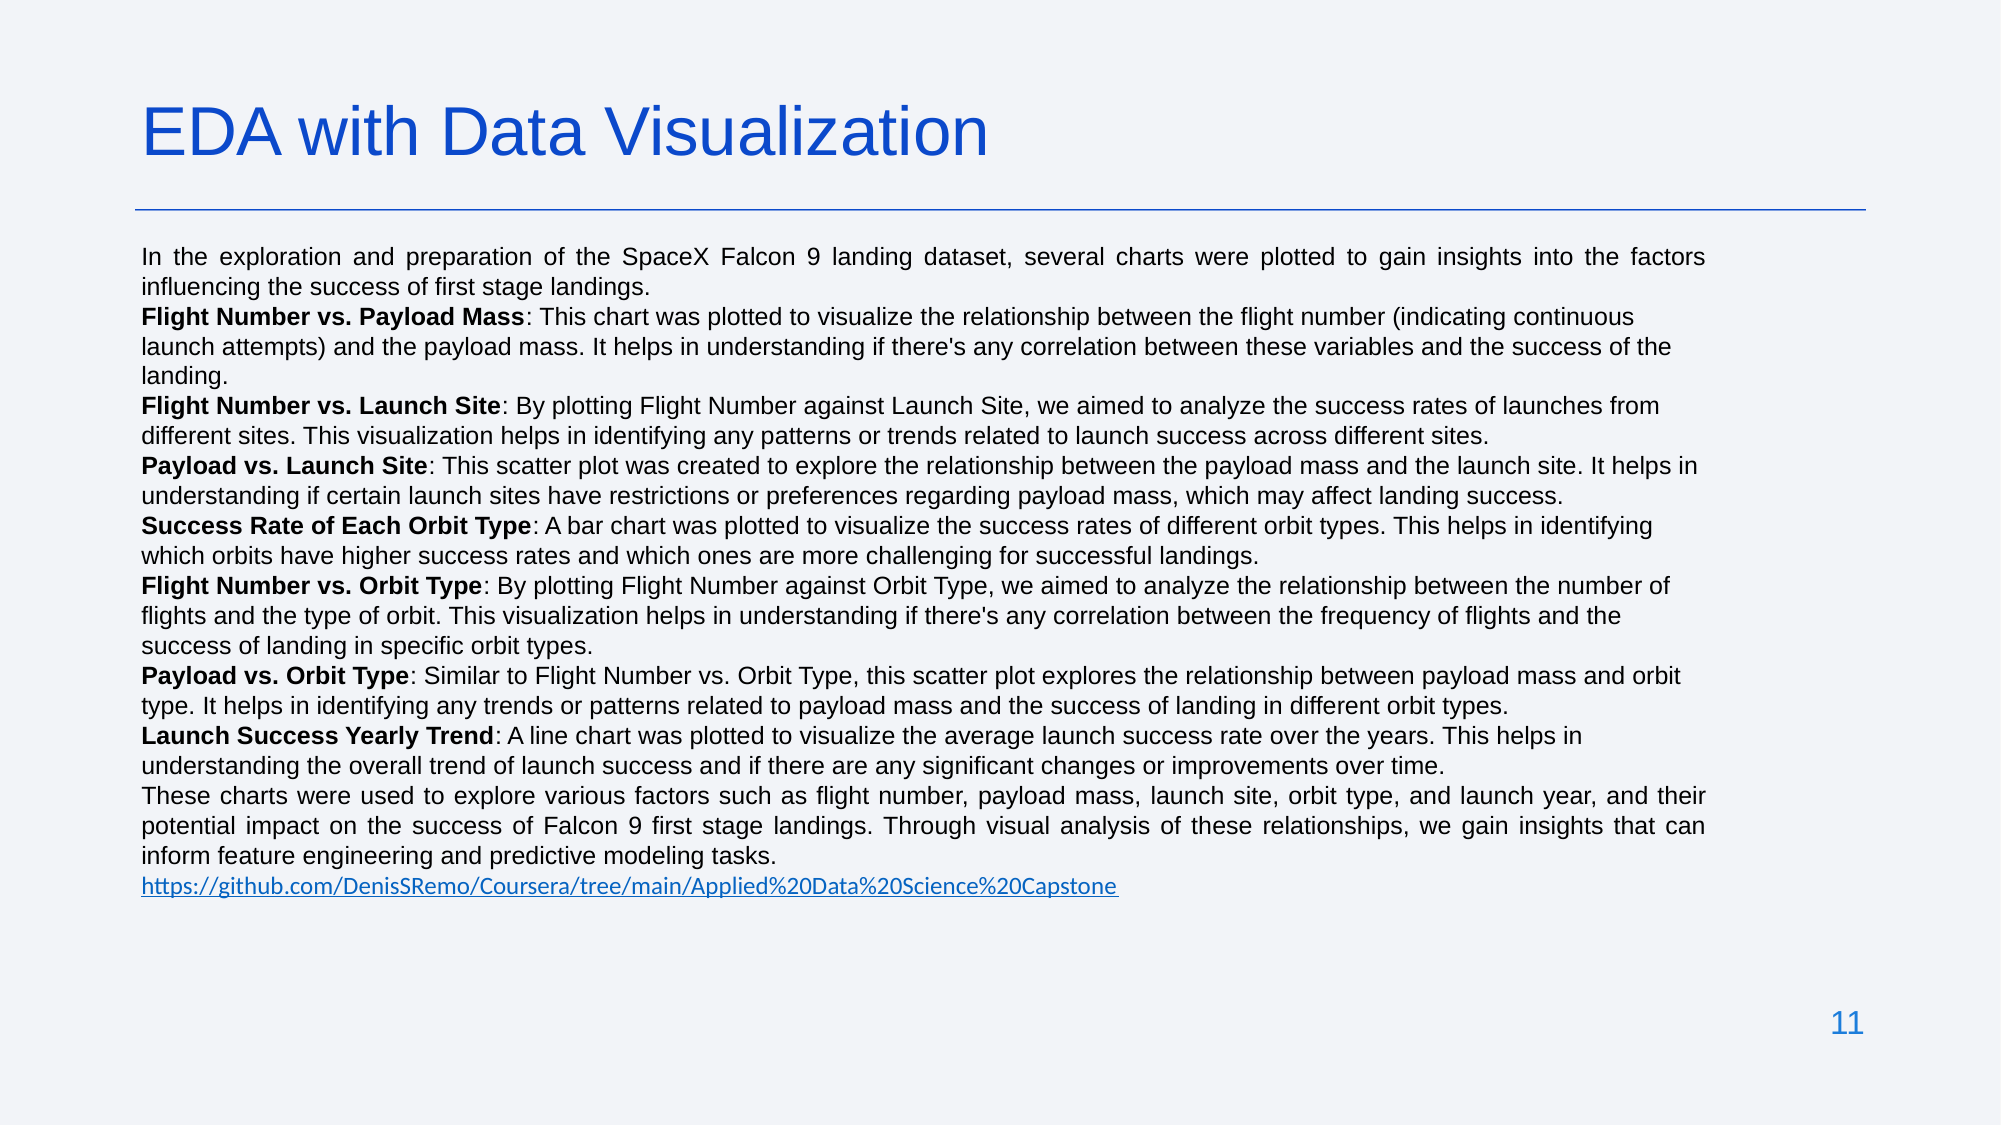

EDA with Data Visualization
In the exploration and preparation of the SpaceX Falcon 9 landing dataset, several charts were plotted to gain insights into the factors influencing the success of first stage landings.
Flight Number vs. Payload Mass: This chart was plotted to visualize the relationship between the flight number (indicating continuous launch attempts) and the payload mass. It helps in understanding if there's any correlation between these variables and the success of the landing.
Flight Number vs. Launch Site: By plotting Flight Number against Launch Site, we aimed to analyze the success rates of launches from different sites. This visualization helps in identifying any patterns or trends related to launch success across different sites.
Payload vs. Launch Site: This scatter plot was created to explore the relationship between the payload mass and the launch site. It helps in understanding if certain launch sites have restrictions or preferences regarding payload mass, which may affect landing success.
Success Rate of Each Orbit Type: A bar chart was plotted to visualize the success rates of different orbit types. This helps in identifying which orbits have higher success rates and which ones are more challenging for successful landings.
Flight Number vs. Orbit Type: By plotting Flight Number against Orbit Type, we aimed to analyze the relationship between the number of flights and the type of orbit. This visualization helps in understanding if there's any correlation between the frequency of flights and the success of landing in specific orbit types.
Payload vs. Orbit Type: Similar to Flight Number vs. Orbit Type, this scatter plot explores the relationship between payload mass and orbit type. It helps in identifying any trends or patterns related to payload mass and the success of landing in different orbit types.
Launch Success Yearly Trend: A line chart was plotted to visualize the average launch success rate over the years. This helps in understanding the overall trend of launch success and if there are any significant changes or improvements over time.
These charts were used to explore various factors such as flight number, payload mass, launch site, orbit type, and launch year, and their potential impact on the success of Falcon 9 first stage landings. Through visual analysis of these relationships, we gain insights that can inform feature engineering and predictive modeling tasks.
https://github.com/DenisSRemo/Coursera/tree/main/Applied%20Data%20Science%20Capstone

11